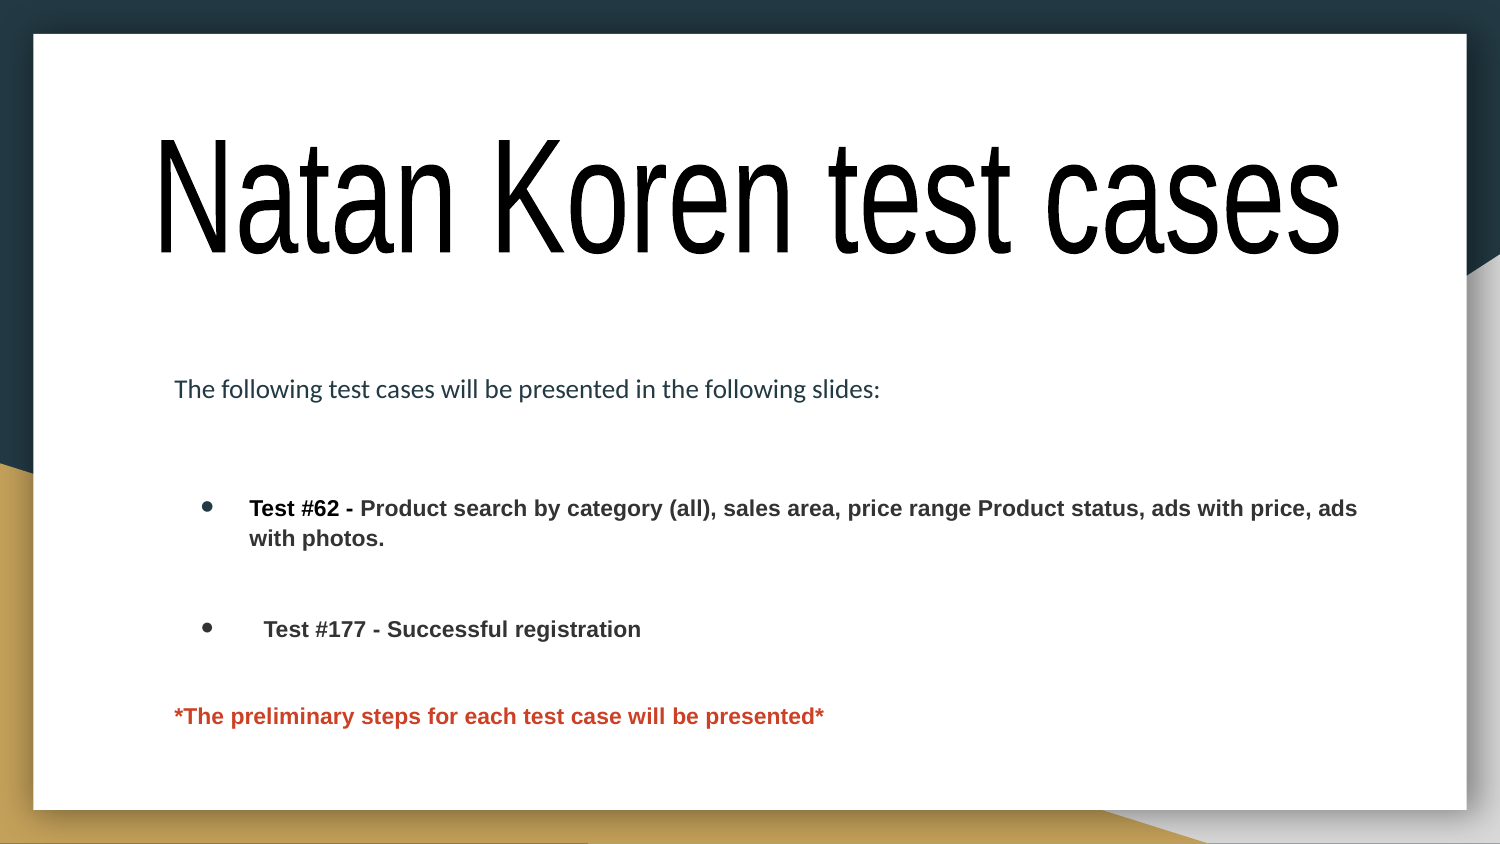

Natan Koren test cases
The following test cases will be presented in the following slides:

Test #62 - Product search by category (all), sales area, price range Product status, ads with price, ads with photos.

  Test #177 - Successful registration

*The preliminary steps for each test case will be presented*